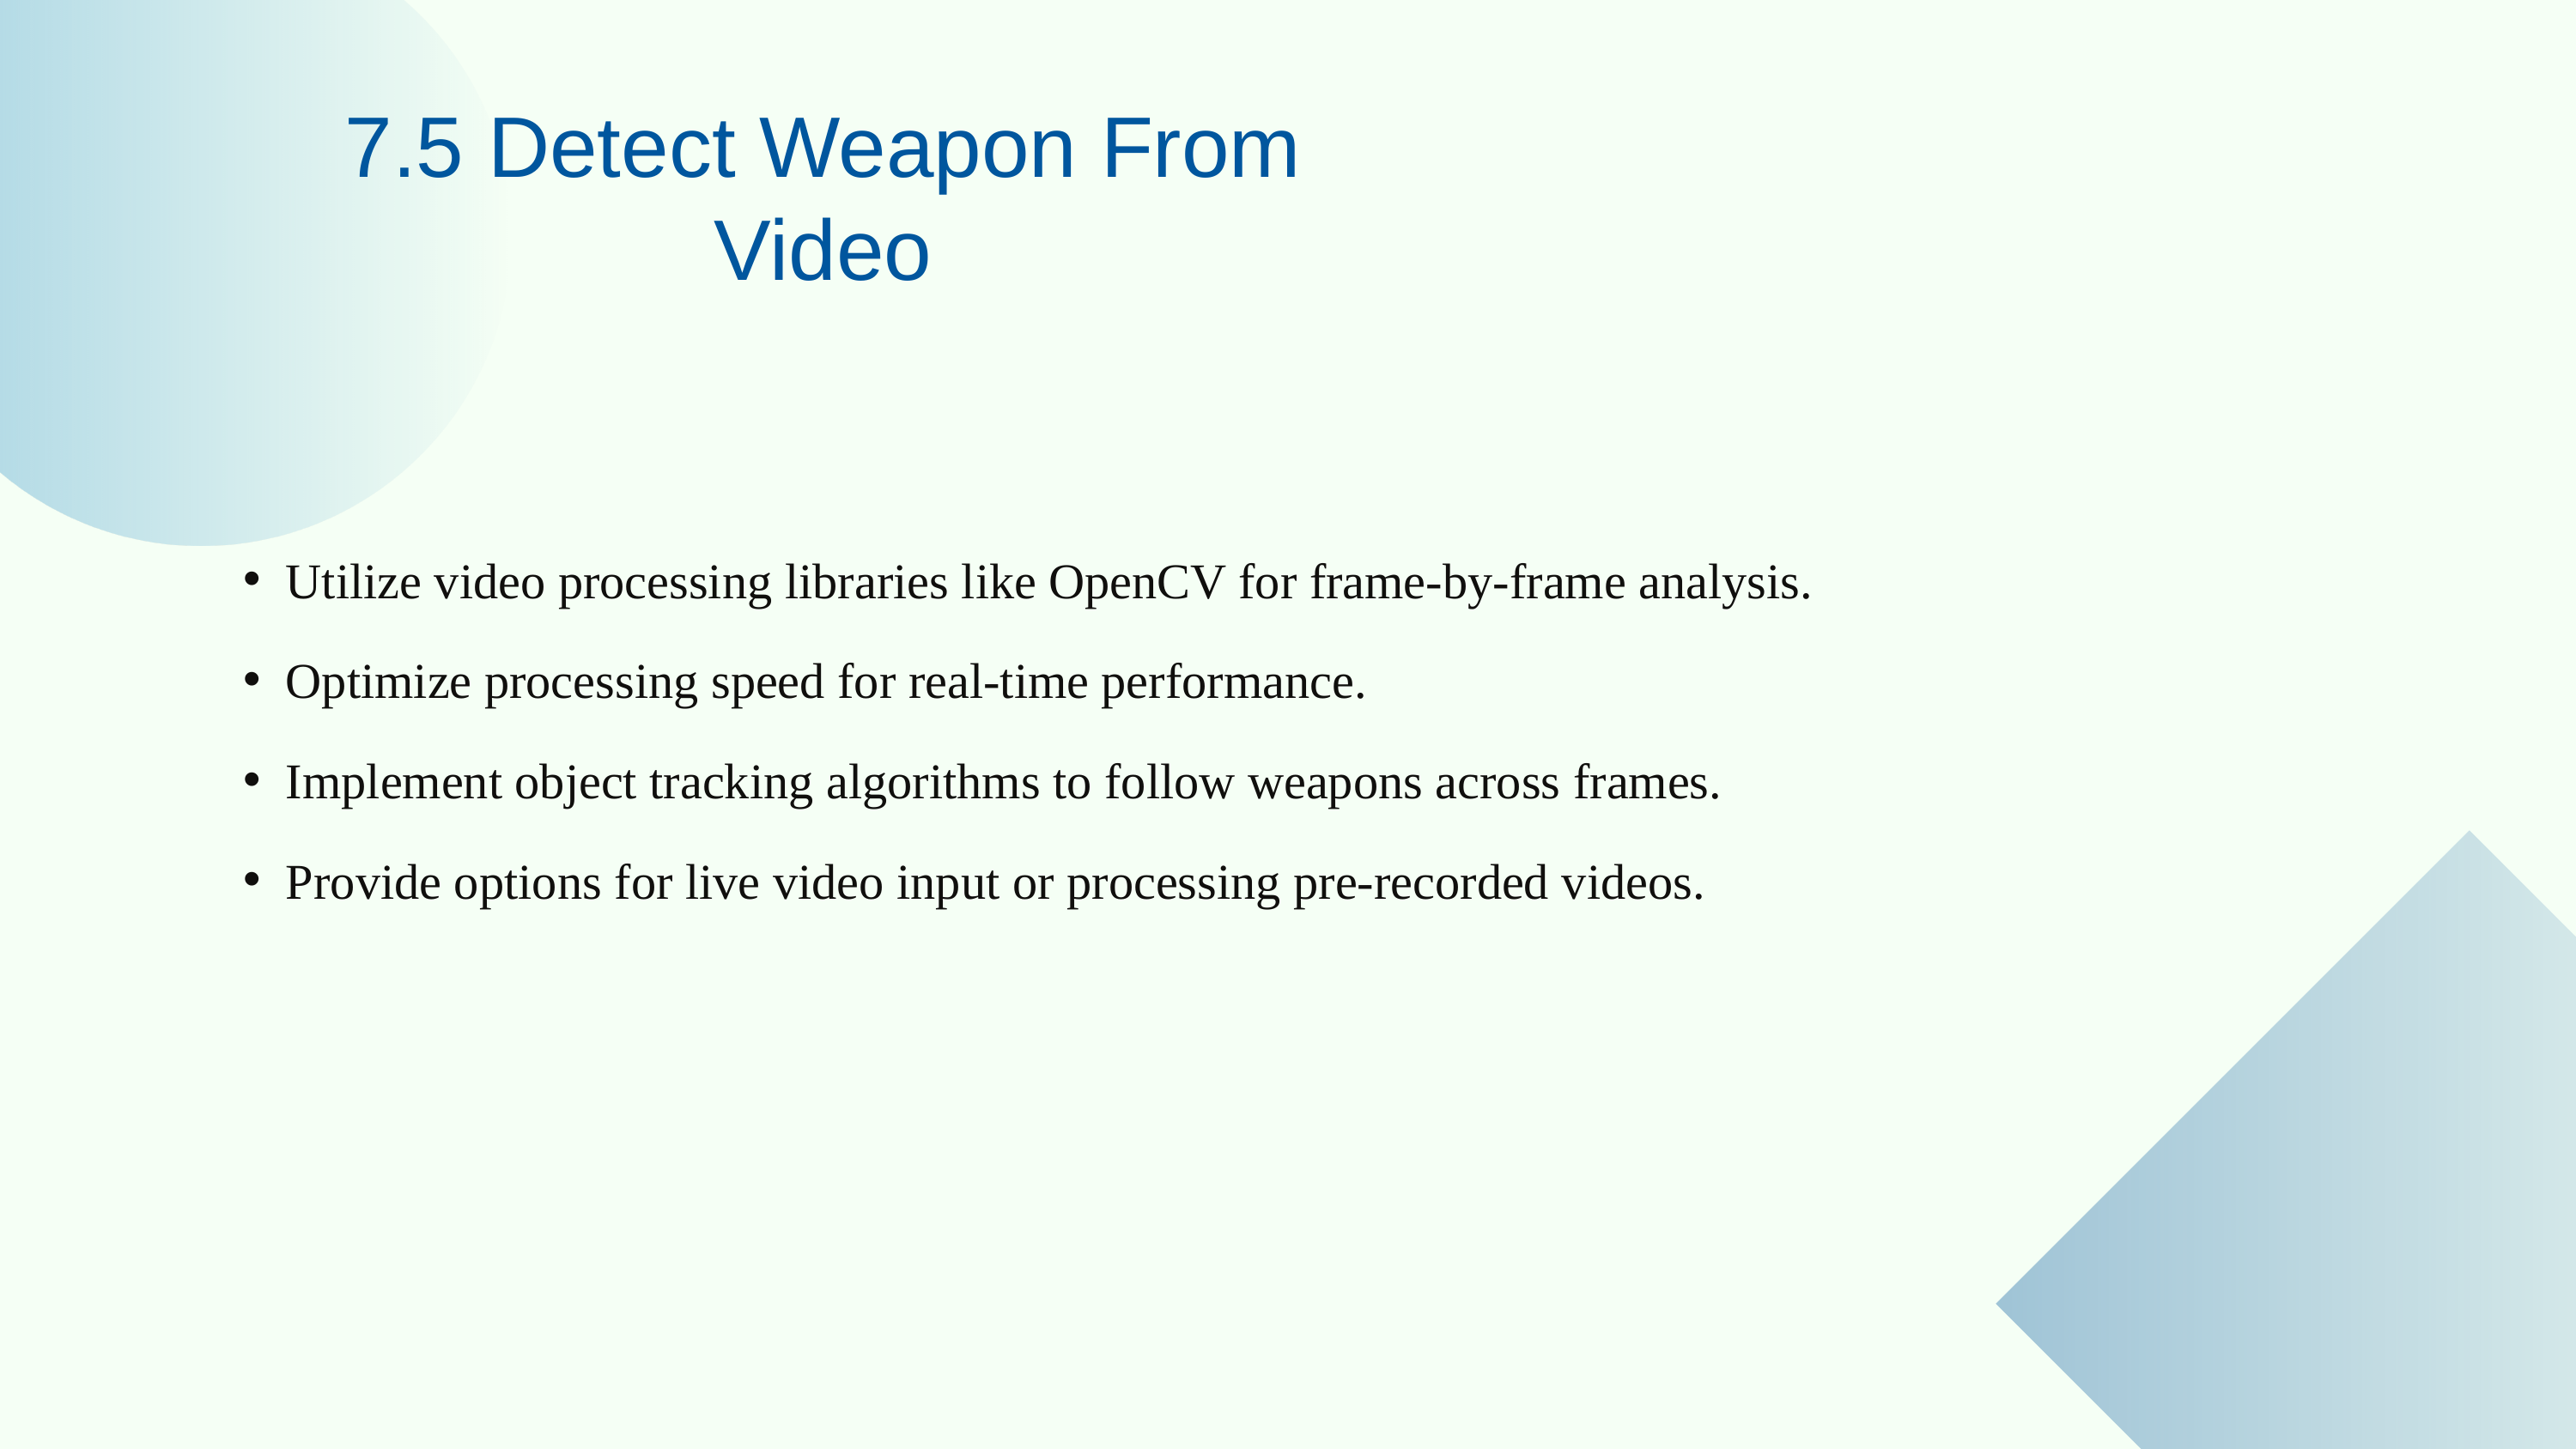

7.5 Detect Weapon From Video

Utilize video processing libraries like OpenCV for frame-by-frame analysis.
Optimize processing speed for real-time performance.
Implement object tracking algorithms to follow weapons across frames.
Provide options for live video input or processing pre-recorded videos.